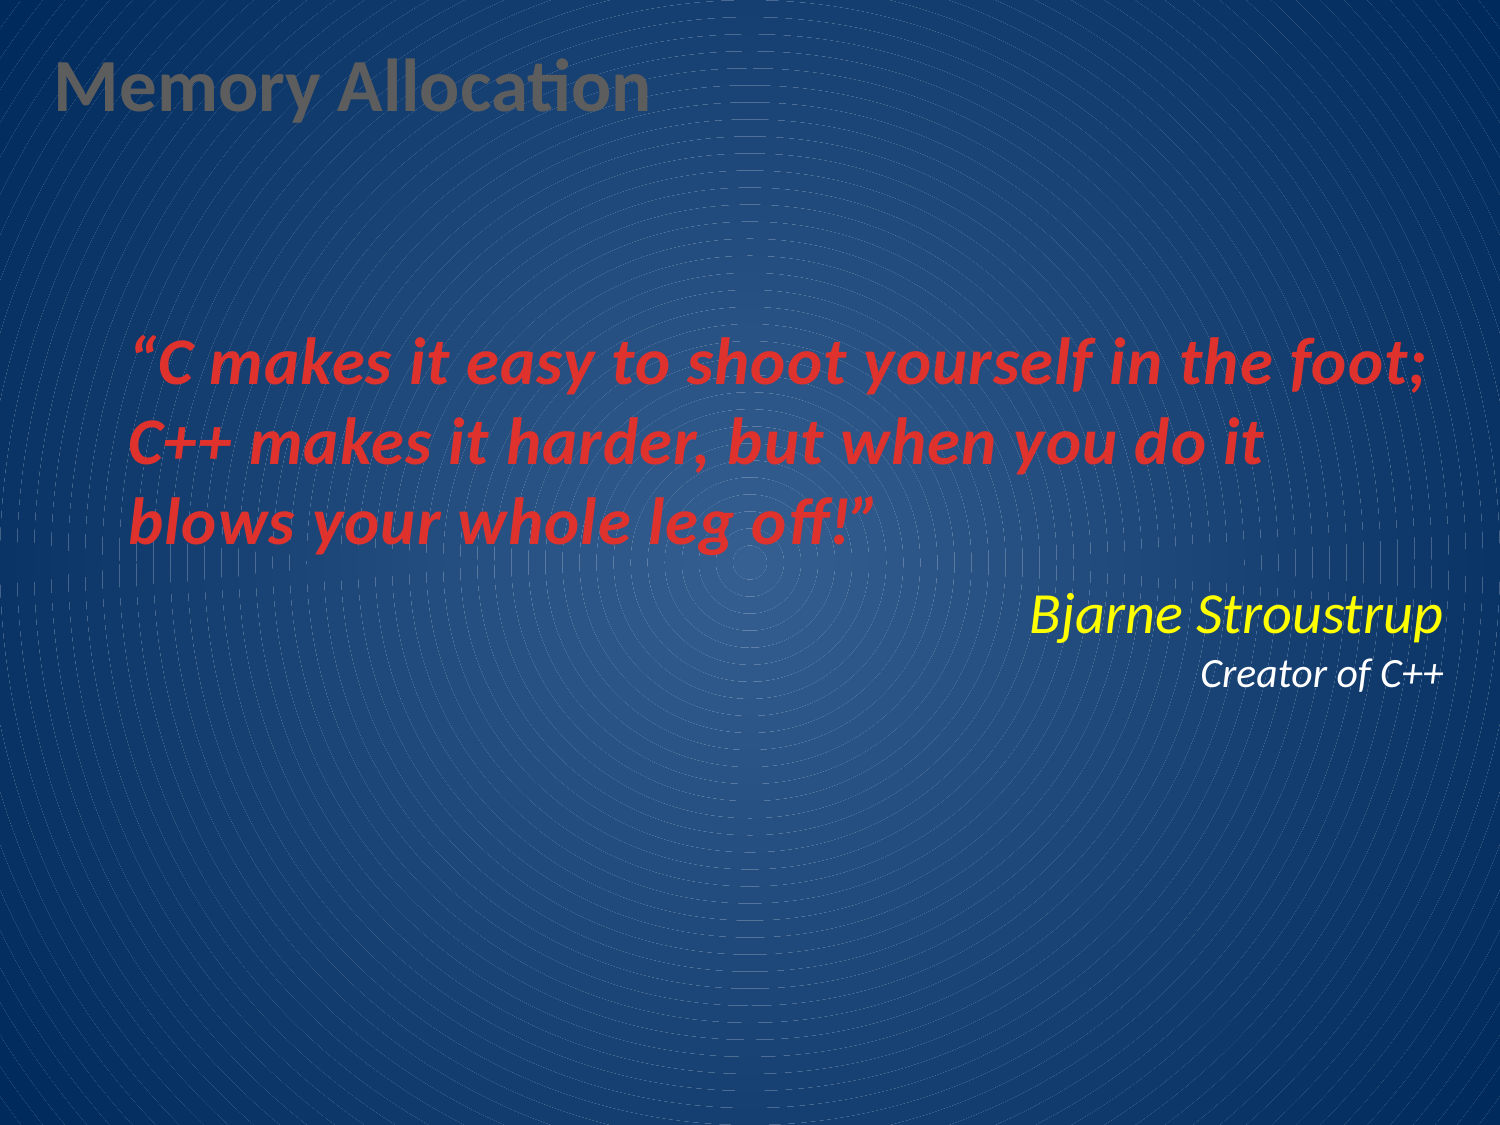

Memory Allocation
“C makes it easy to shoot yourself in the foot; C++ makes it harder, but when you do it blows your whole leg off!”
Bjarne Stroustrup
Creator of C++